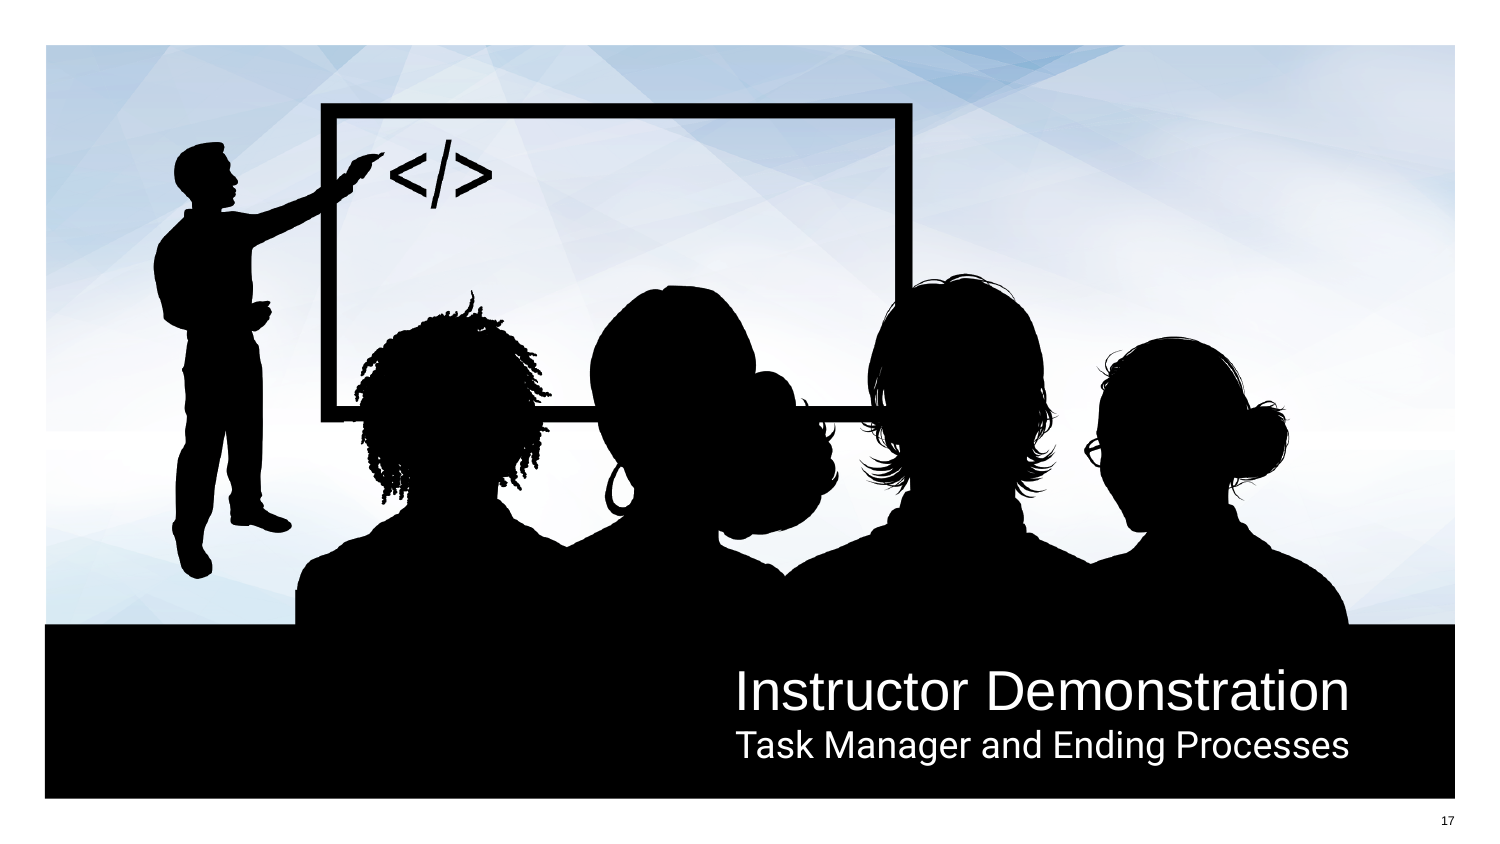

# Task Manager and Ending Processes

17